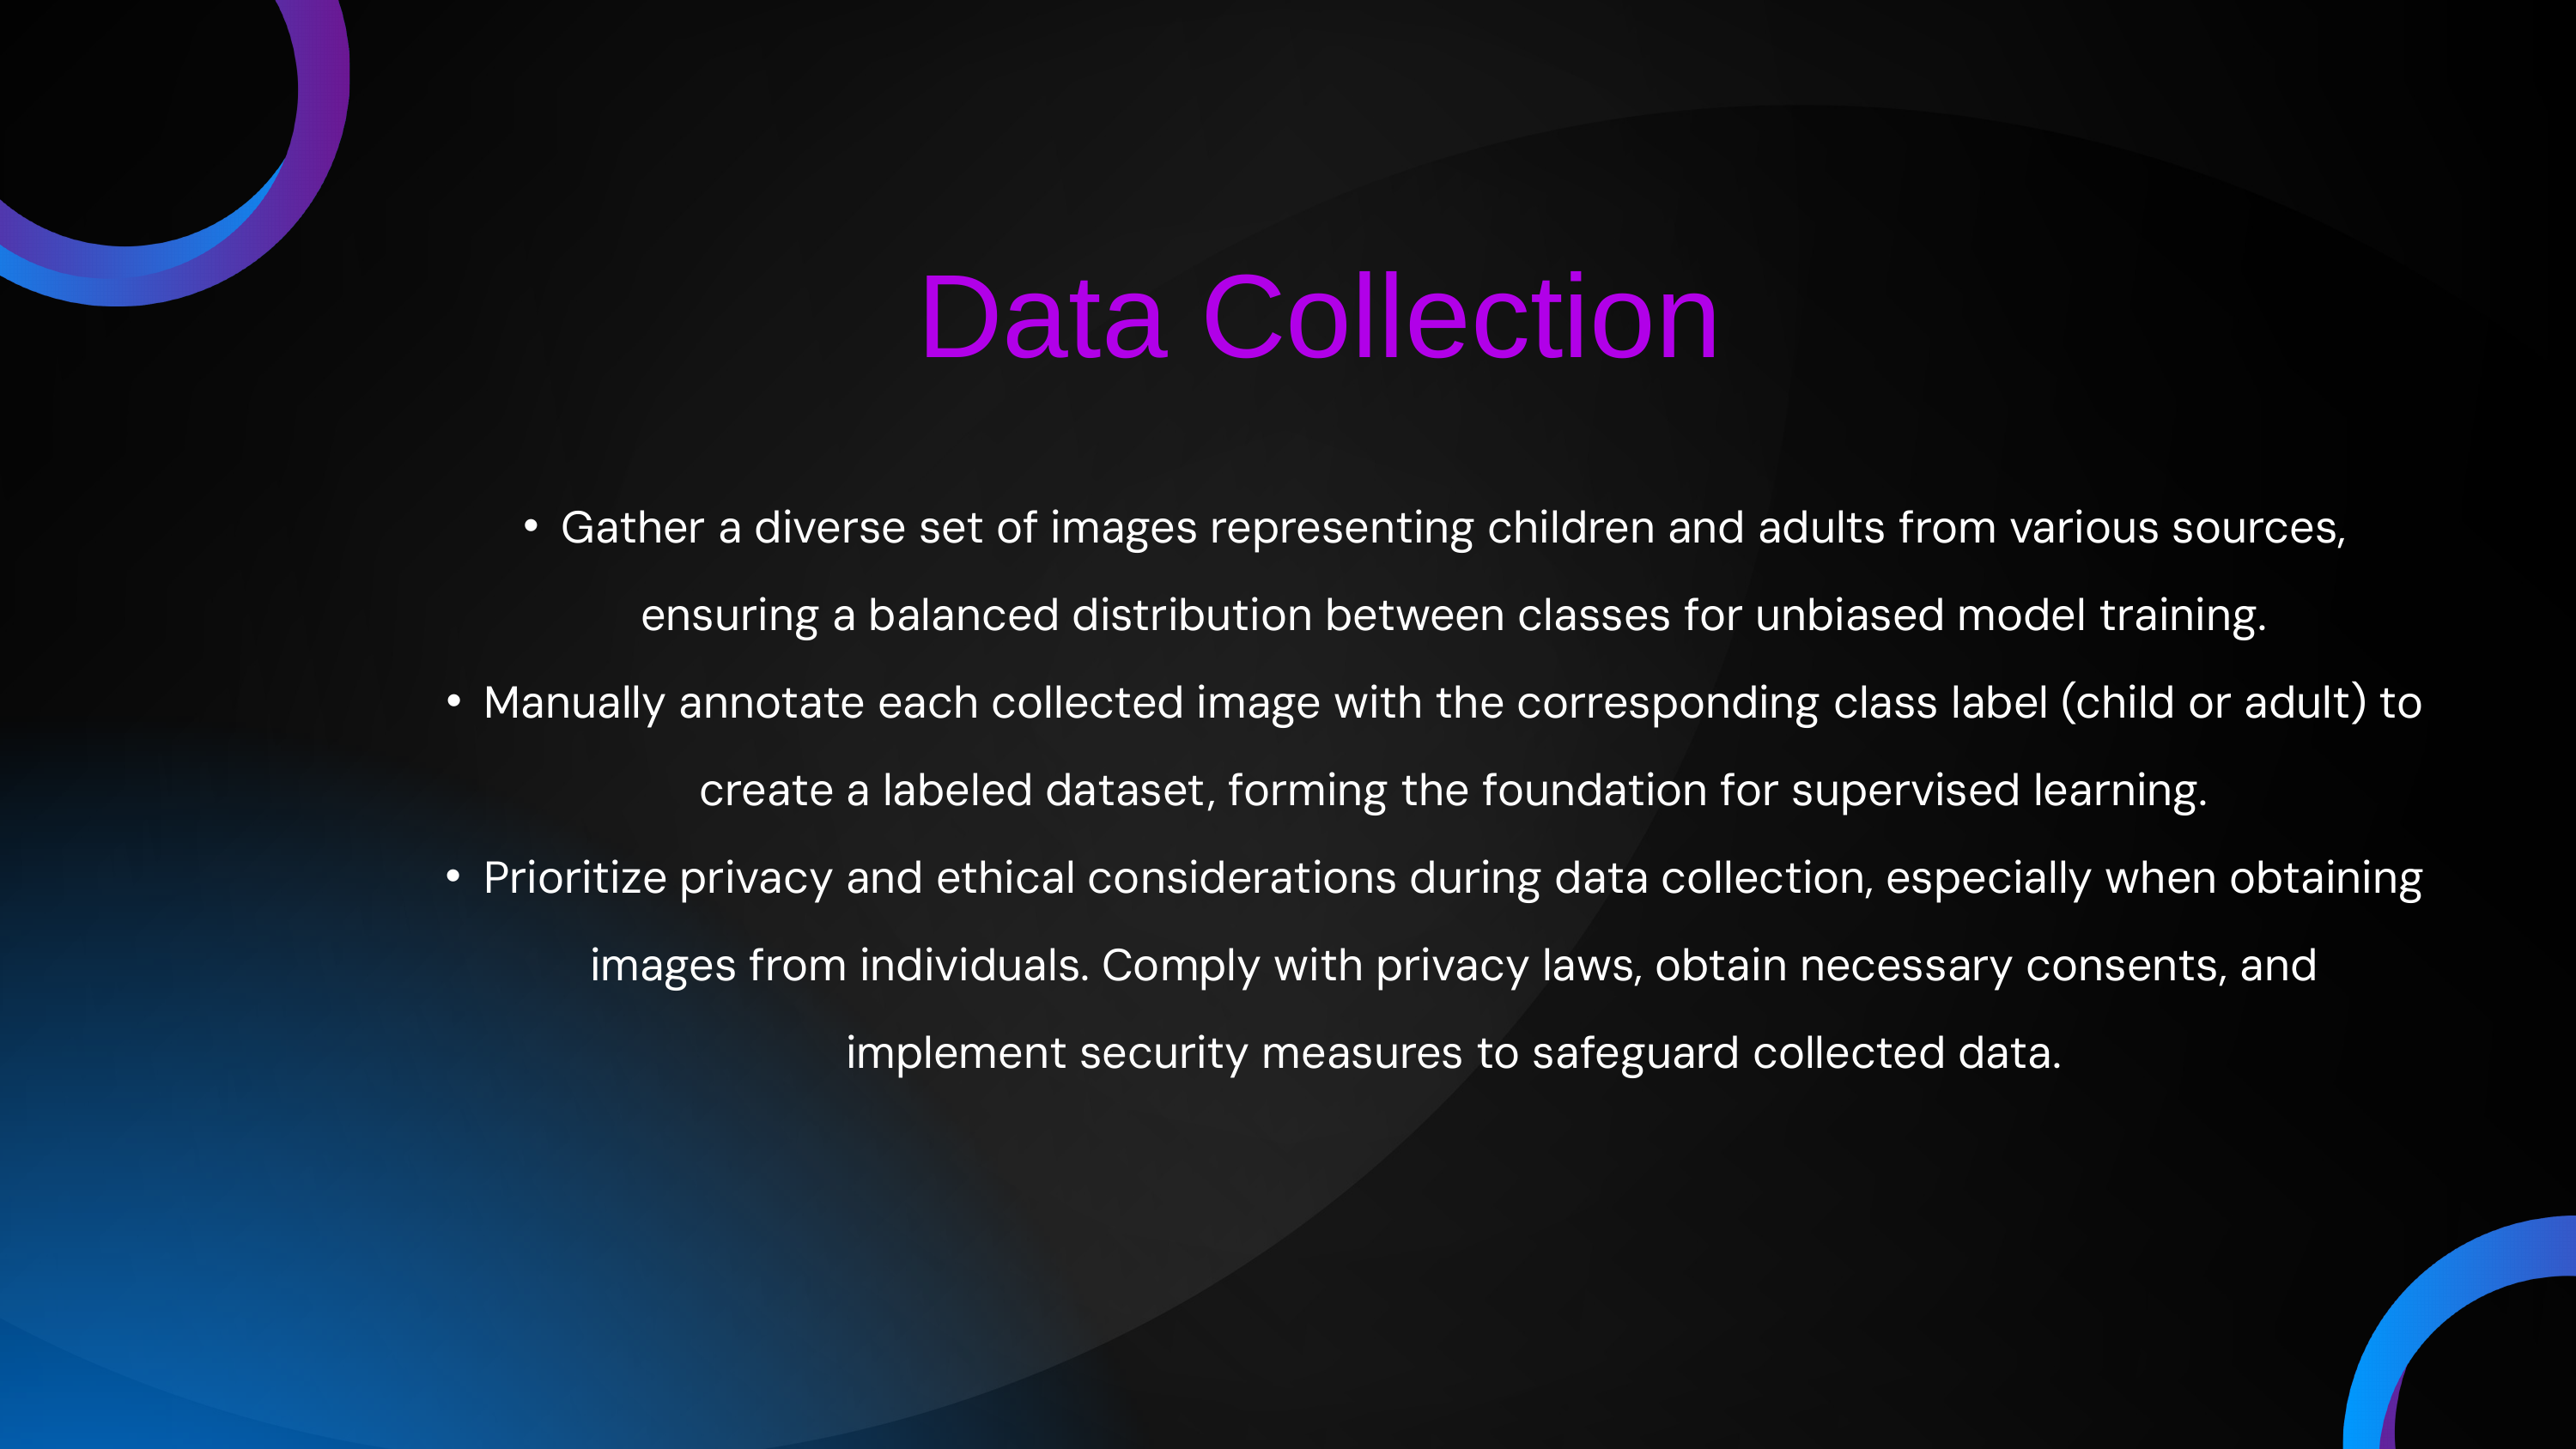

Data Collection
Gather a diverse set of images representing children and adults from various sources, ensuring a balanced distribution between classes for unbiased model training.
Manually annotate each collected image with the corresponding class label (child or adult) to create a labeled dataset, forming the foundation for supervised learning.
Prioritize privacy and ethical considerations during data collection, especially when obtaining images from individuals. Comply with privacy laws, obtain necessary consents, and implement security measures to safeguard collected data.